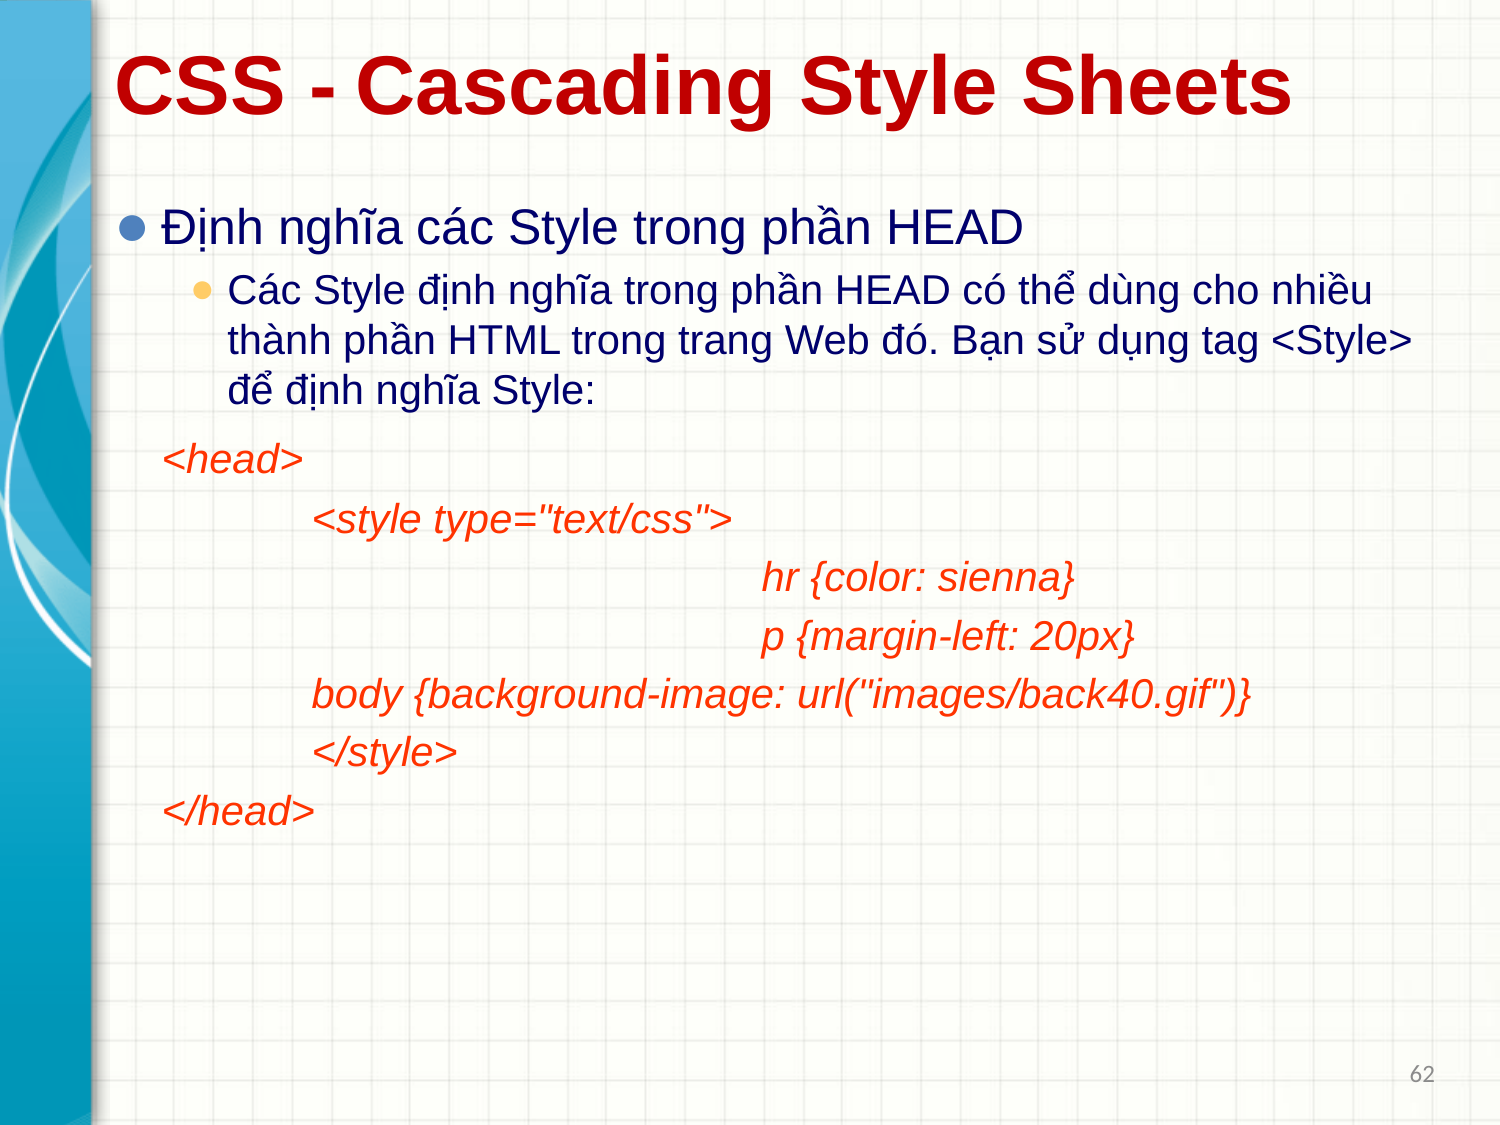

# CSS - Cascading Style Sheets
Định nghĩa các Style trong phần HEAD
Các Style định nghĩa trong phần HEAD có thể dùng cho nhiều thành phần HTML trong trang Web đó. Bạn sử dụng tag <Style> để định nghĩa Style:
	<head>
 		<style type="text/css">
  					hr {color: sienna}
  					p {margin-left: 20px}
  		body {background-image: url("images/back40.gif")}
 		</style>
	</head>
62